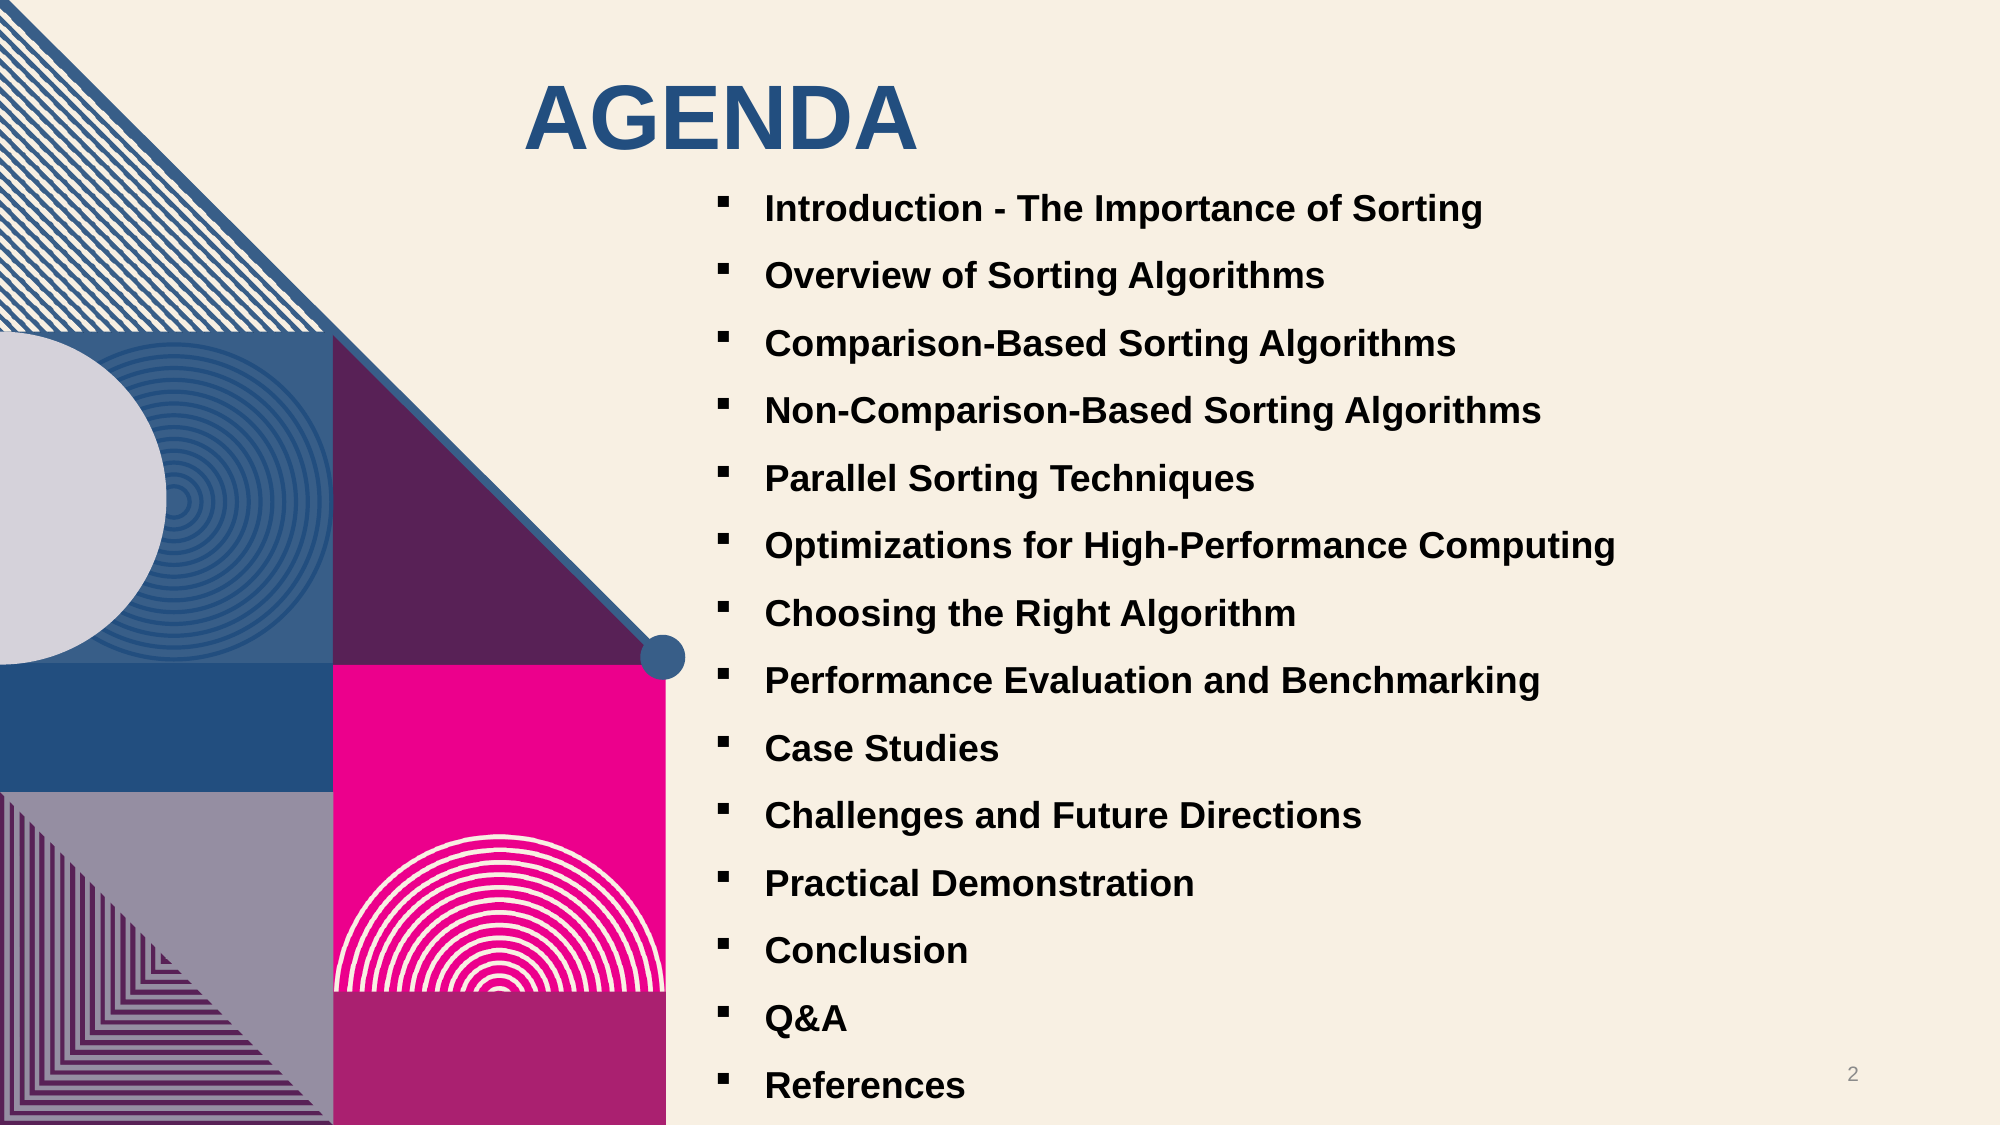

# Agenda
Introduction - The Importance of Sorting
Overview of Sorting Algorithms
Comparison-Based Sorting Algorithms
Non-Comparison-Based Sorting Algorithms
Parallel Sorting Techniques
Optimizations for High-Performance Computing
Choosing the Right Algorithm
Performance Evaluation and Benchmarking
Case Studies
Challenges and Future Directions
Practical Demonstration
Conclusion
Q&A
References

2